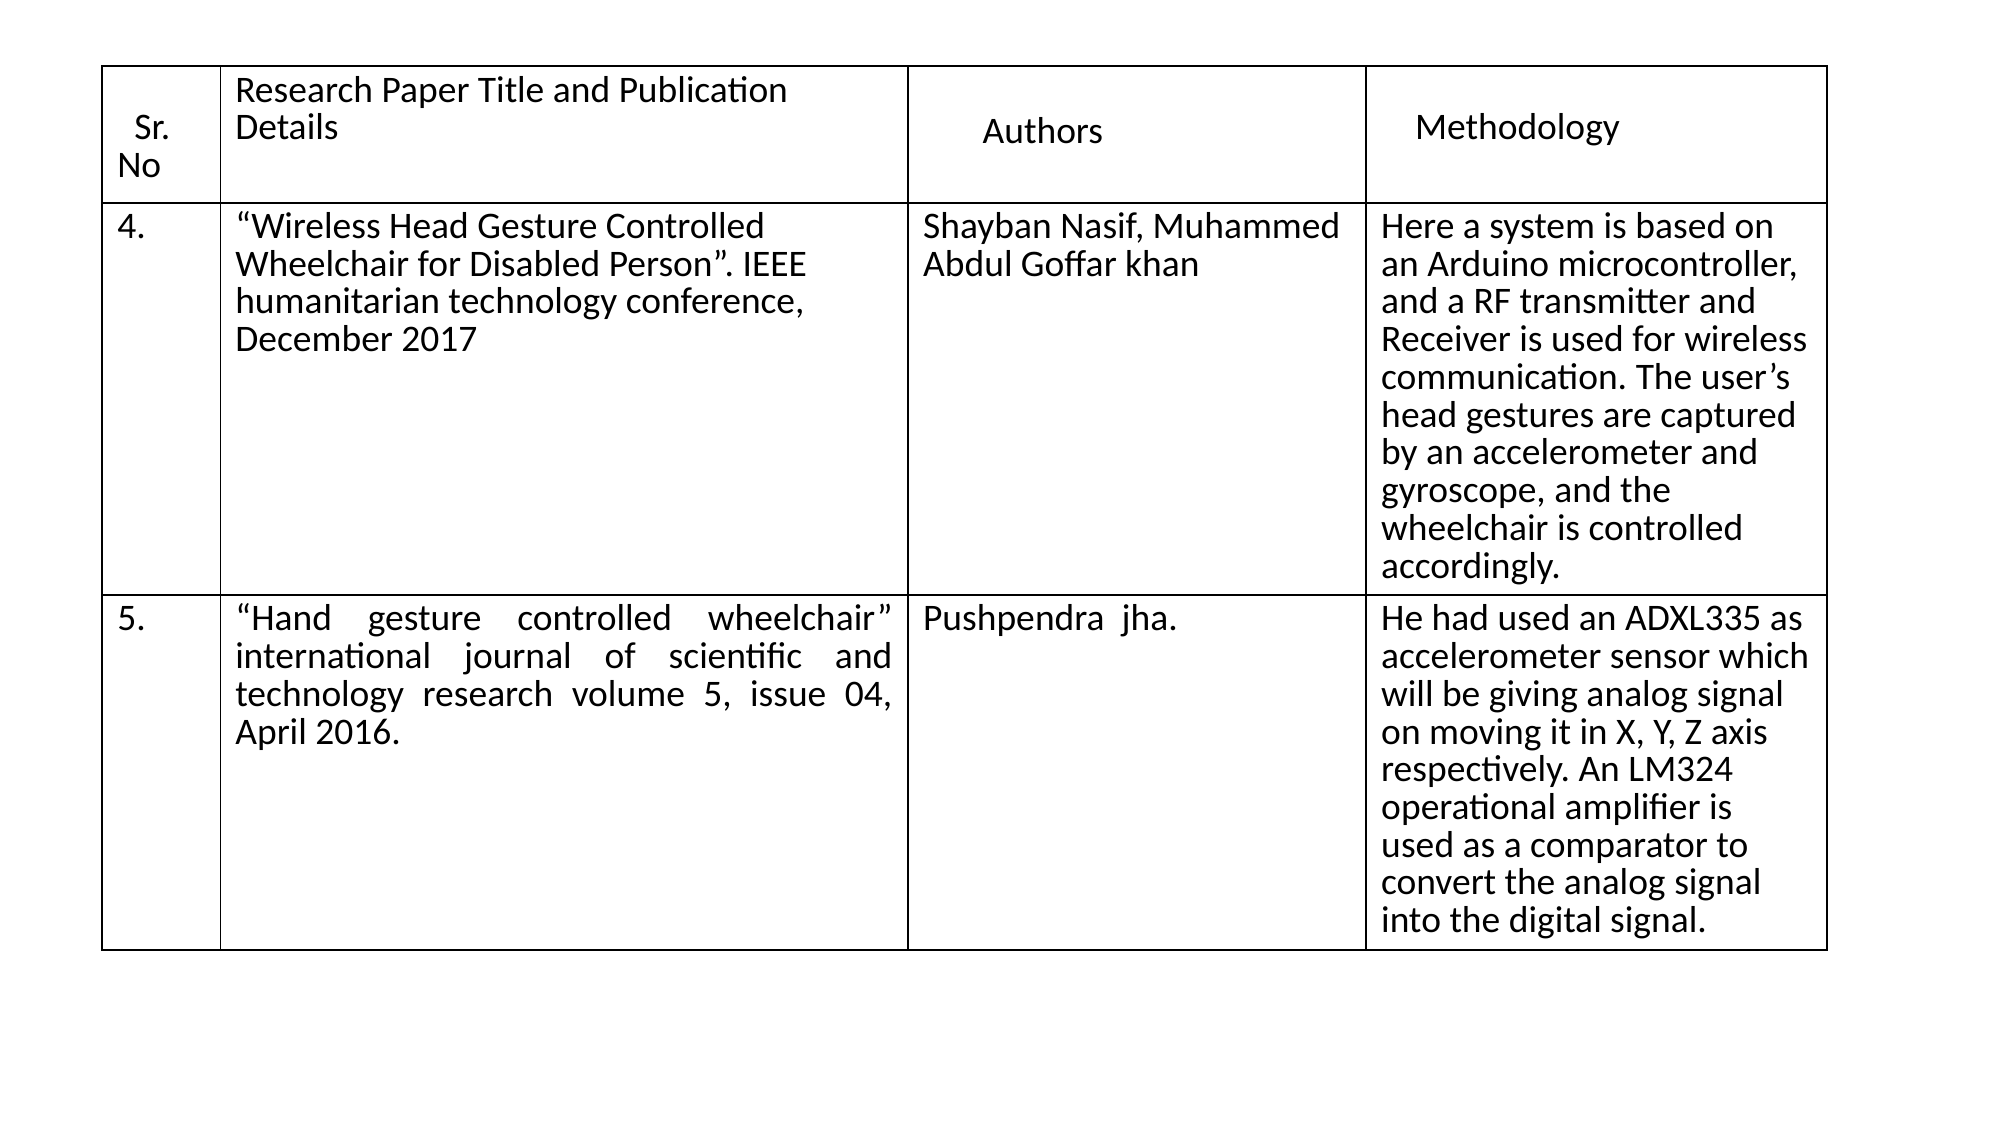

| Sr. No | Research Paper Title and Publication Details | Authors | Methodology |
| --- | --- | --- | --- |
| 4. | “Wireless Head Gesture Controlled Wheelchair for Disabled Person”. IEEE humanitarian technology conference, December 2017 | Shayban Nasif, Muhammed Abdul Goffar khan | Here a system is based on an Arduino microcontroller, and a RF transmitter and Receiver is used for wireless communication. The user’s head gestures are captured by an accelerometer and gyroscope, and the wheelchair is controlled accordingly. |
| 5. | “Hand gesture controlled wheelchair” international journal of scientific and technology research volume 5, issue 04, April 2016. | Pushpendra jha. | He had used an ADXL335 as accelerometer sensor which will be giving analog signal on moving it in X, Y, Z axis respectively. An LM324 operational amplifier is used as a comparator to convert the analog signal into the digital signal. |